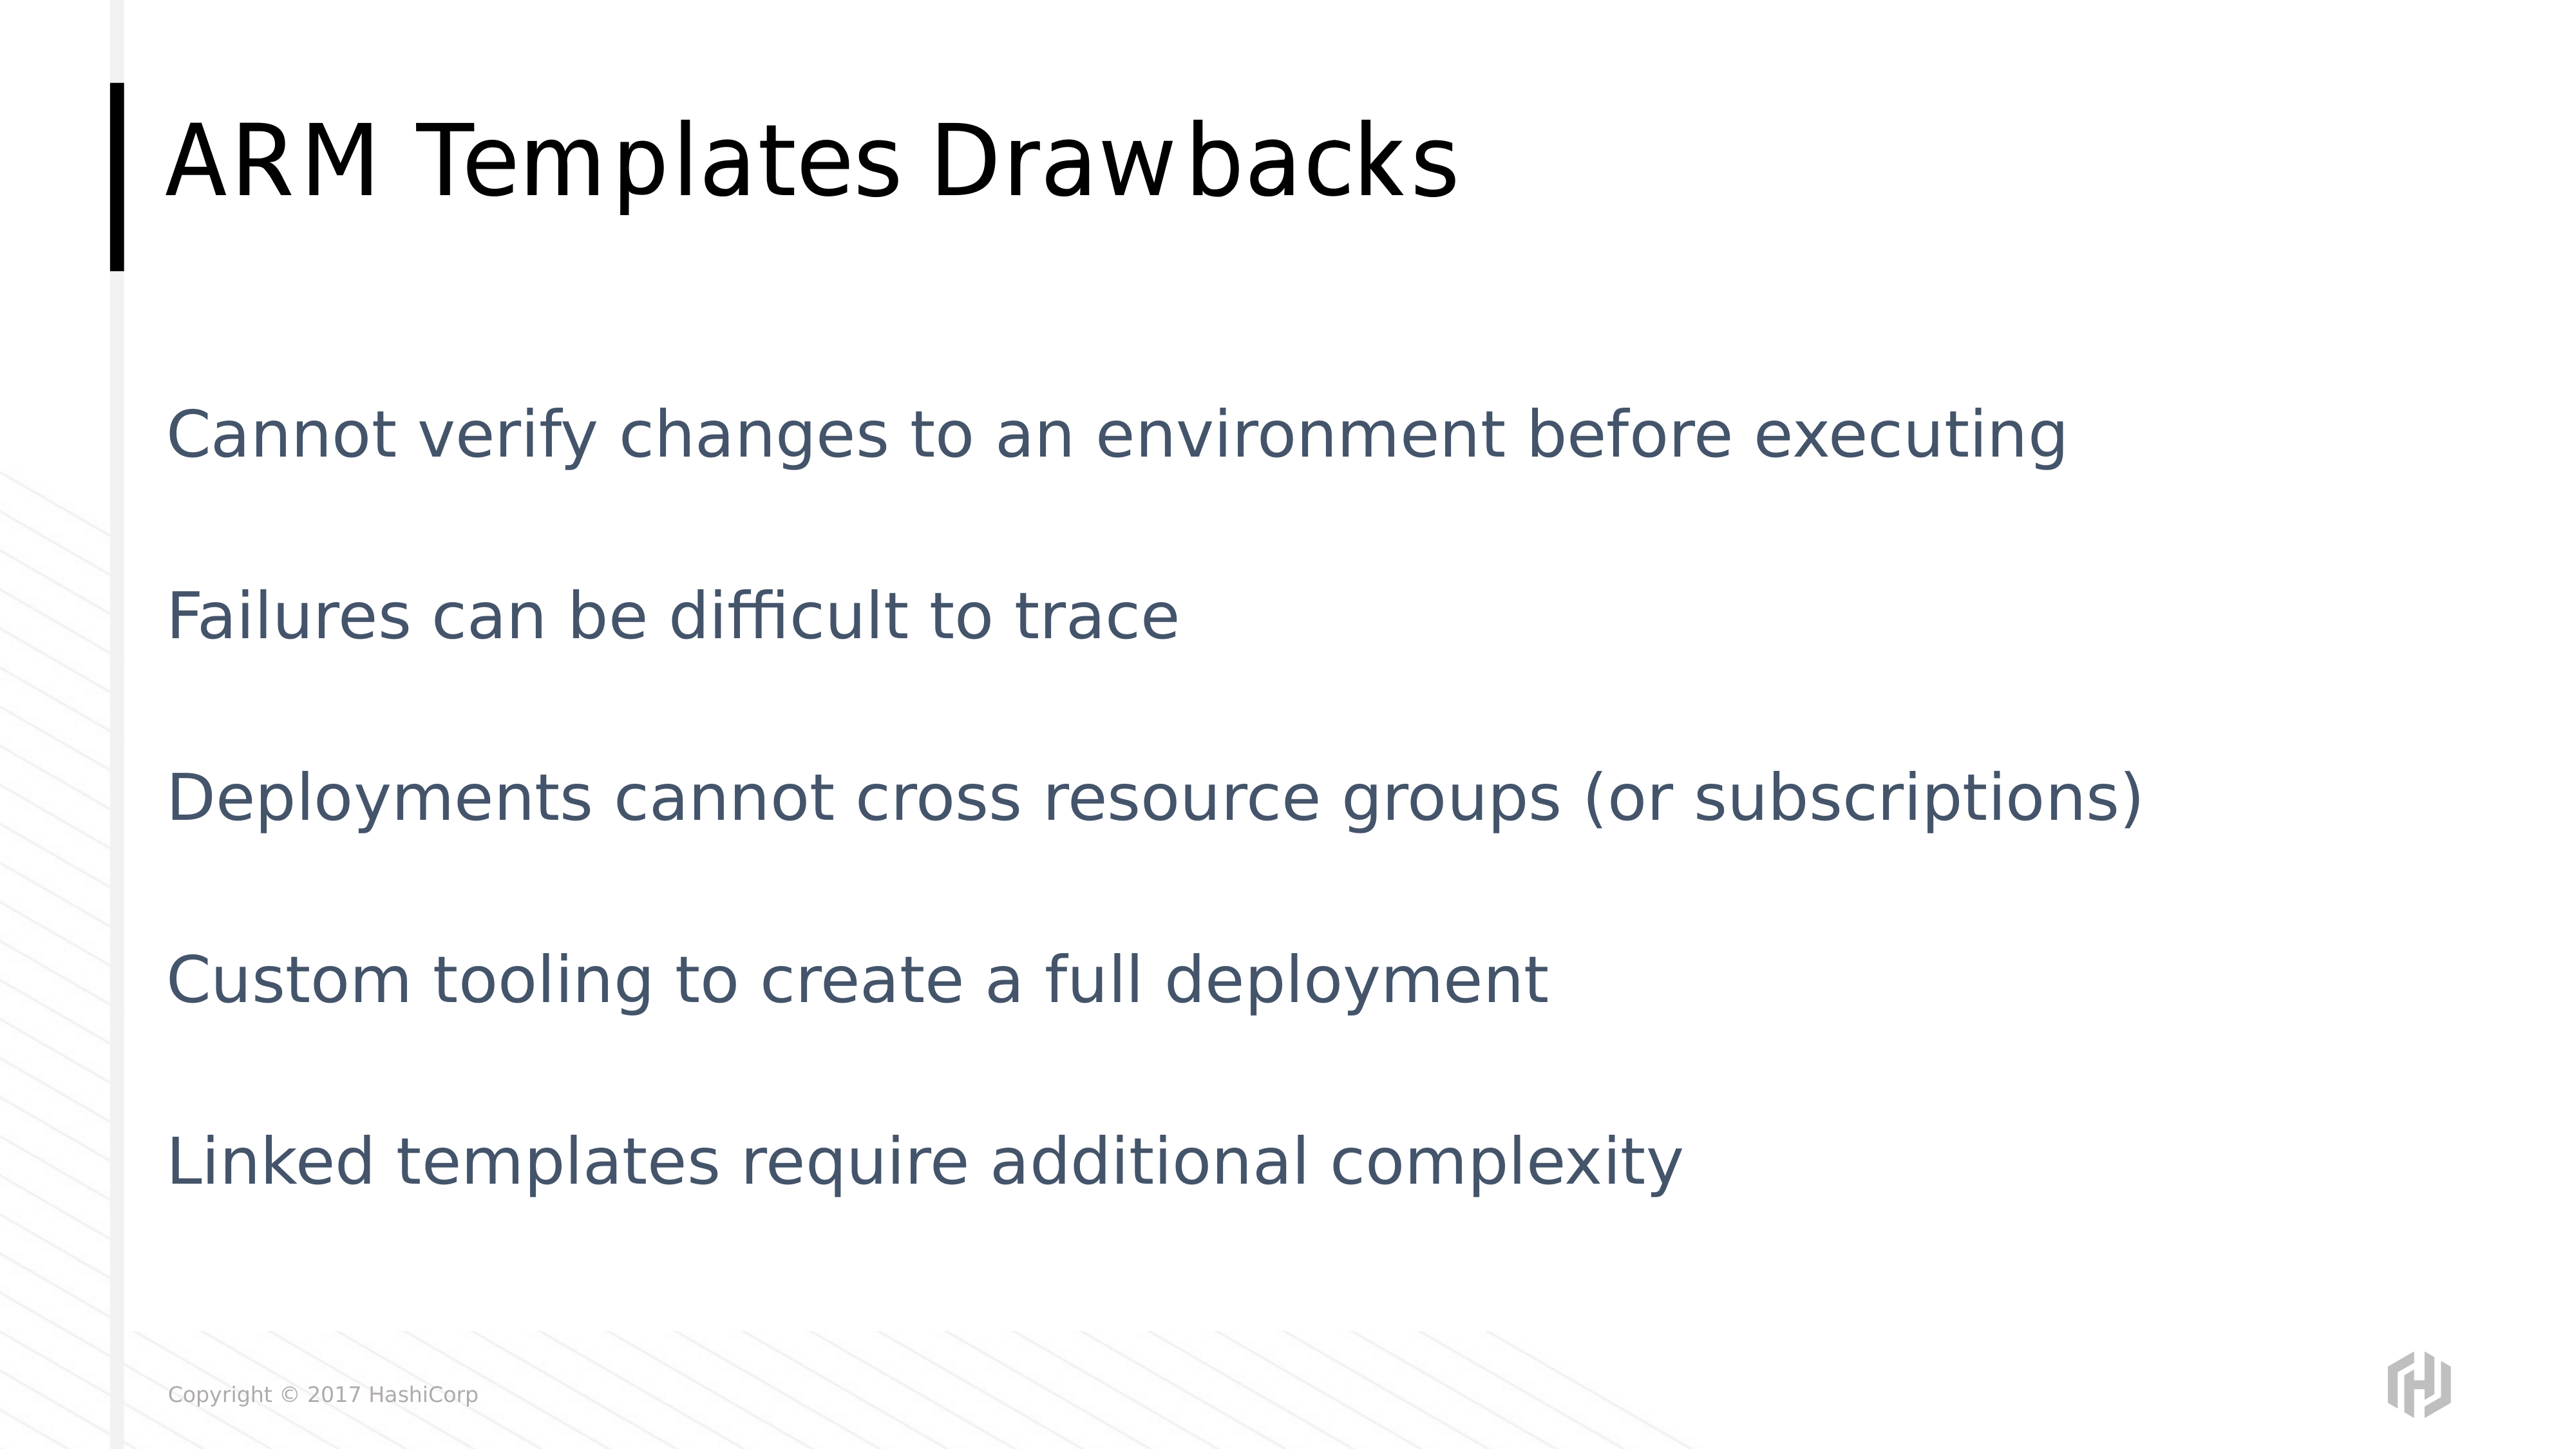

# ARM Templates Drawbacks
Cannot verify changes to an environment before executing

Failures can be difficult to trace

Deployments cannot cross resource groups (or subscriptions)

Custom tooling to create a full deployment

Linked templates require additional complexity